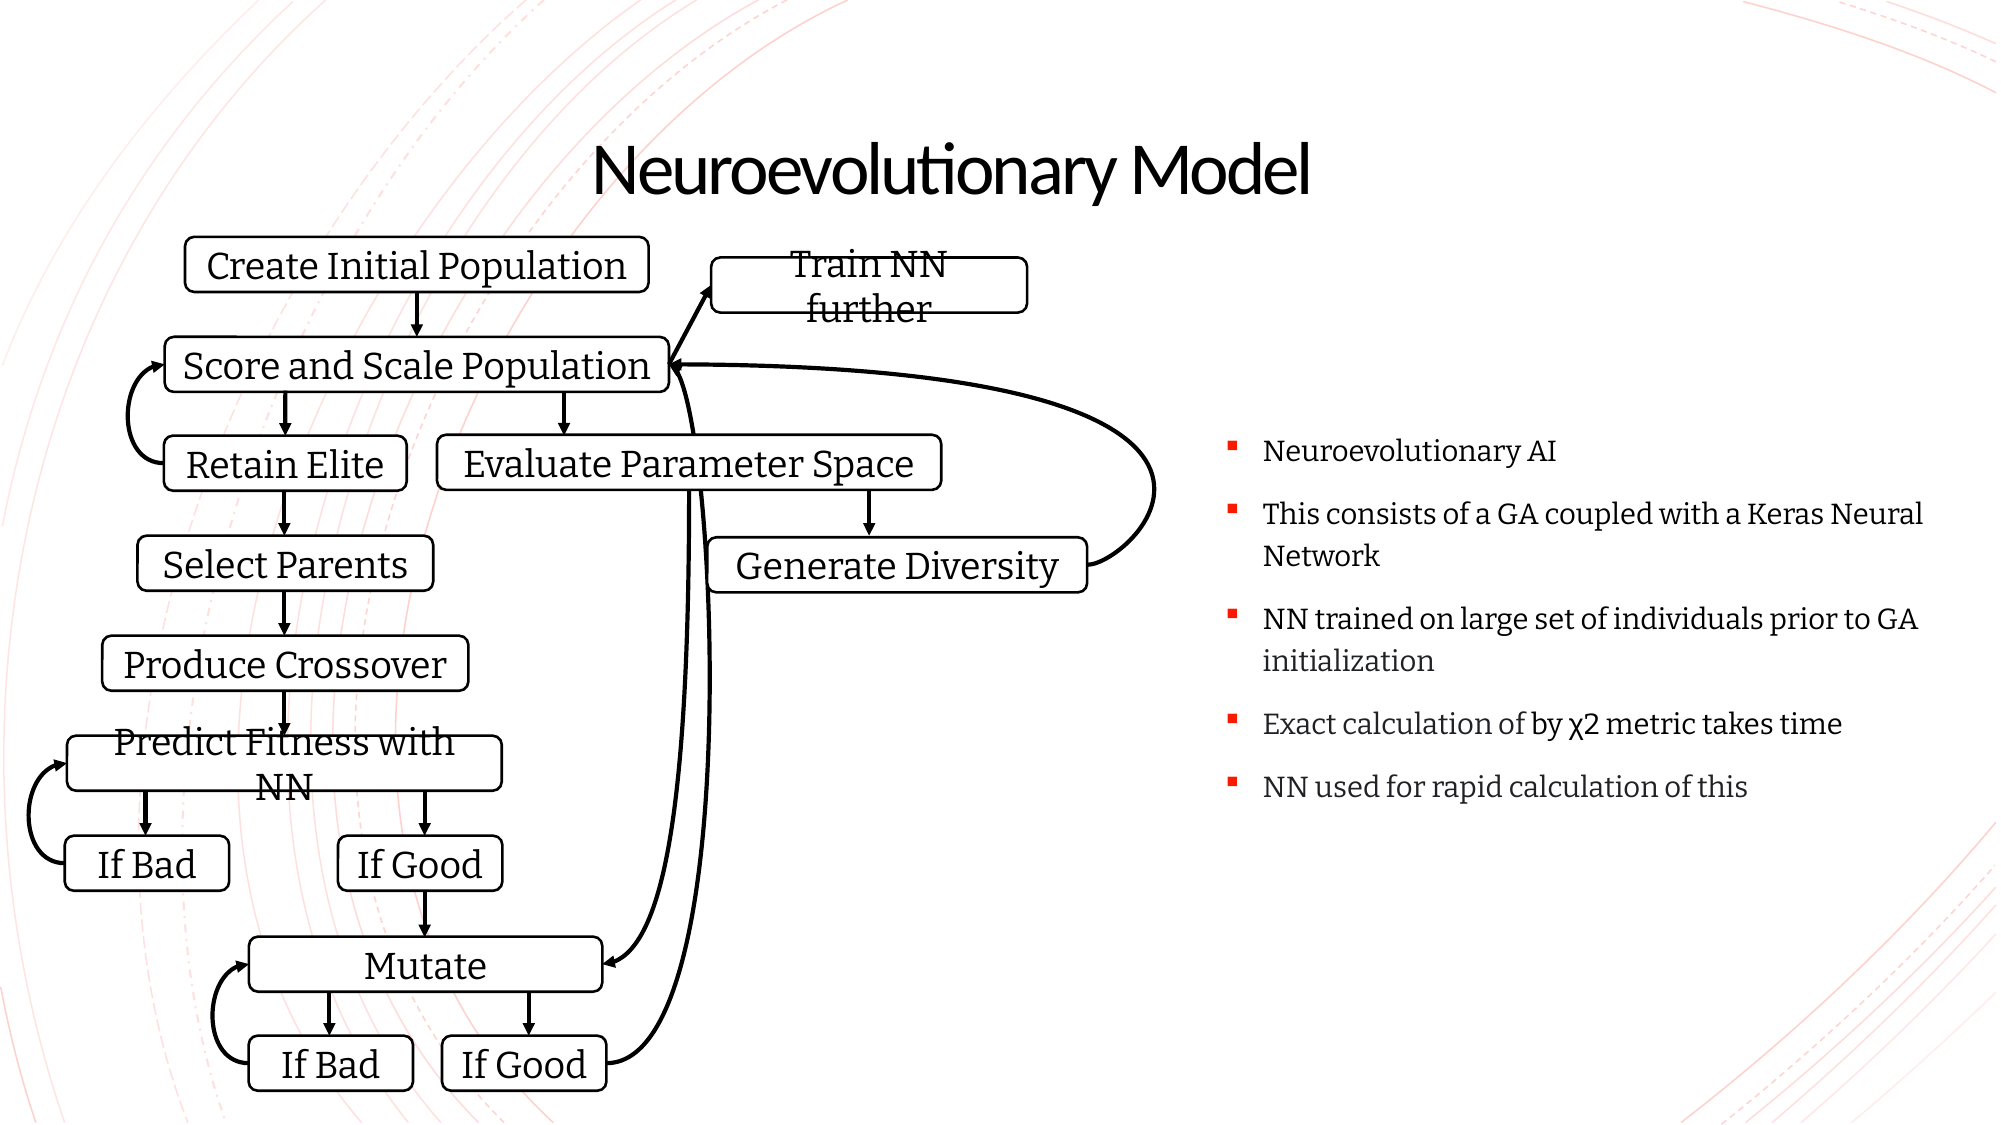

# Neuroevolutionary Model
Create Initial Population
Train NN further
Neuroevolutionary AI
This consists of a GA coupled with a Keras Neural Network
NN trained on large set of individuals prior to GA initialization
Exact calculation of by χ2 metric takes time
NN used for rapid calculation of this
Score and Scale Population
Evaluate Parameter Space
Retain Elite
Select Parents
Generate Diversity
Produce Crossover
Predict Fitness with NN
If Good
If Bad
Mutate
If Bad
If Good